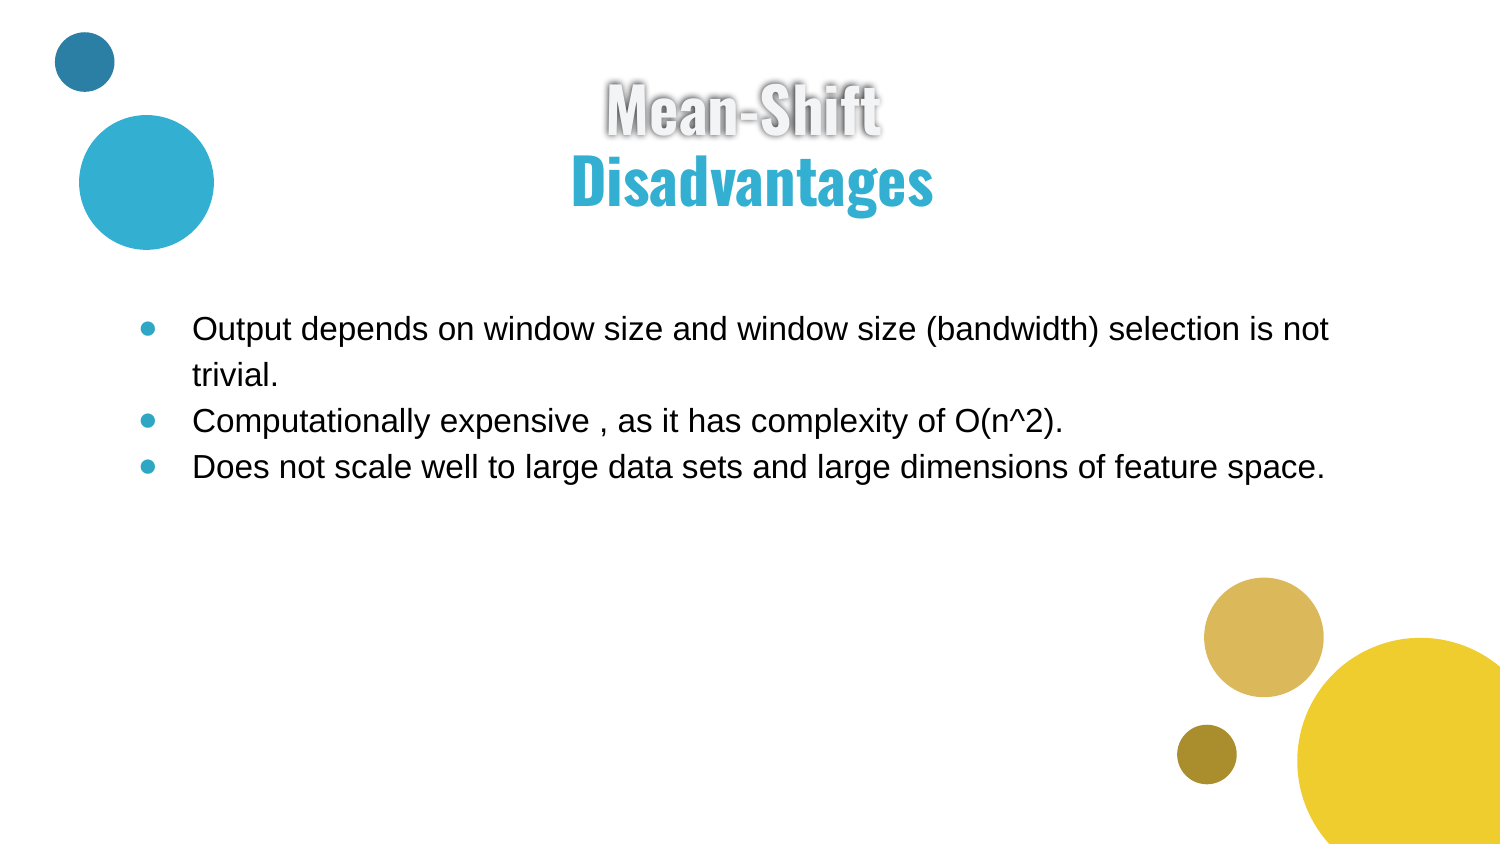

Mean-Shift
# Disadvantages
Output depends on window size and window size (bandwidth) selection is not trivial.
Computationally expensive , as it has complexity of O(n^2).
Does not scale well to large data sets and large dimensions of feature space.